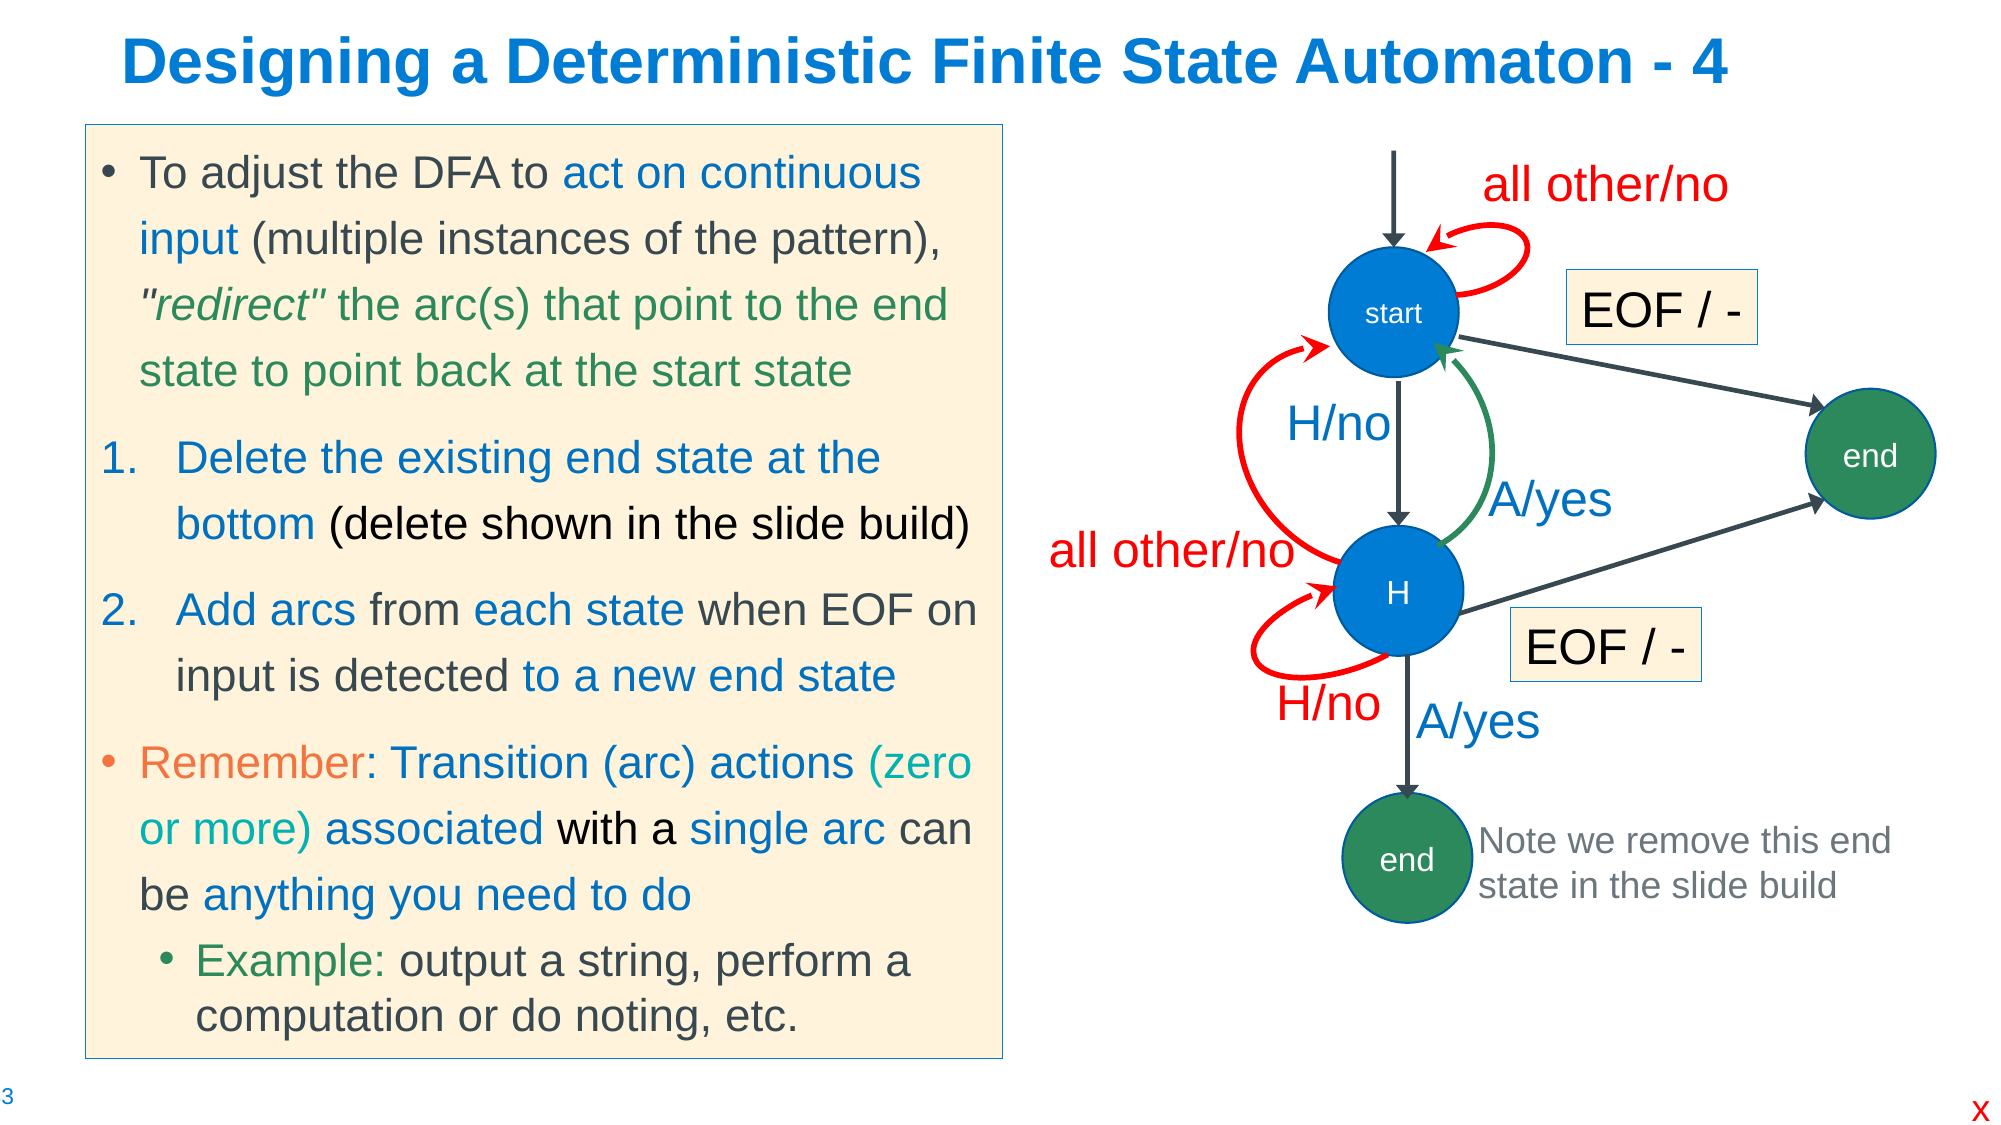

# Designing a Deterministic Finite State Automaton - 4
To adjust the DFA to act on continuous input (multiple instances of the pattern), "redirect" the arc(s) that point to the end state to point back at the start state
Delete the existing end state at the bottom (delete shown in the slide build)
Add arcs from each state when EOF on input is detected to a new end state
Remember: Transition (arc) actions (zero or more) associated with a single arc can be anything you need to do
Example: output a string, perform a computation or do noting, etc.
all other/no

start
EOF / -
end
EOF / -

A/yes

H/no
all other/no
H

A/yes
end
H/no
Note we remove this end state in the slide build
x